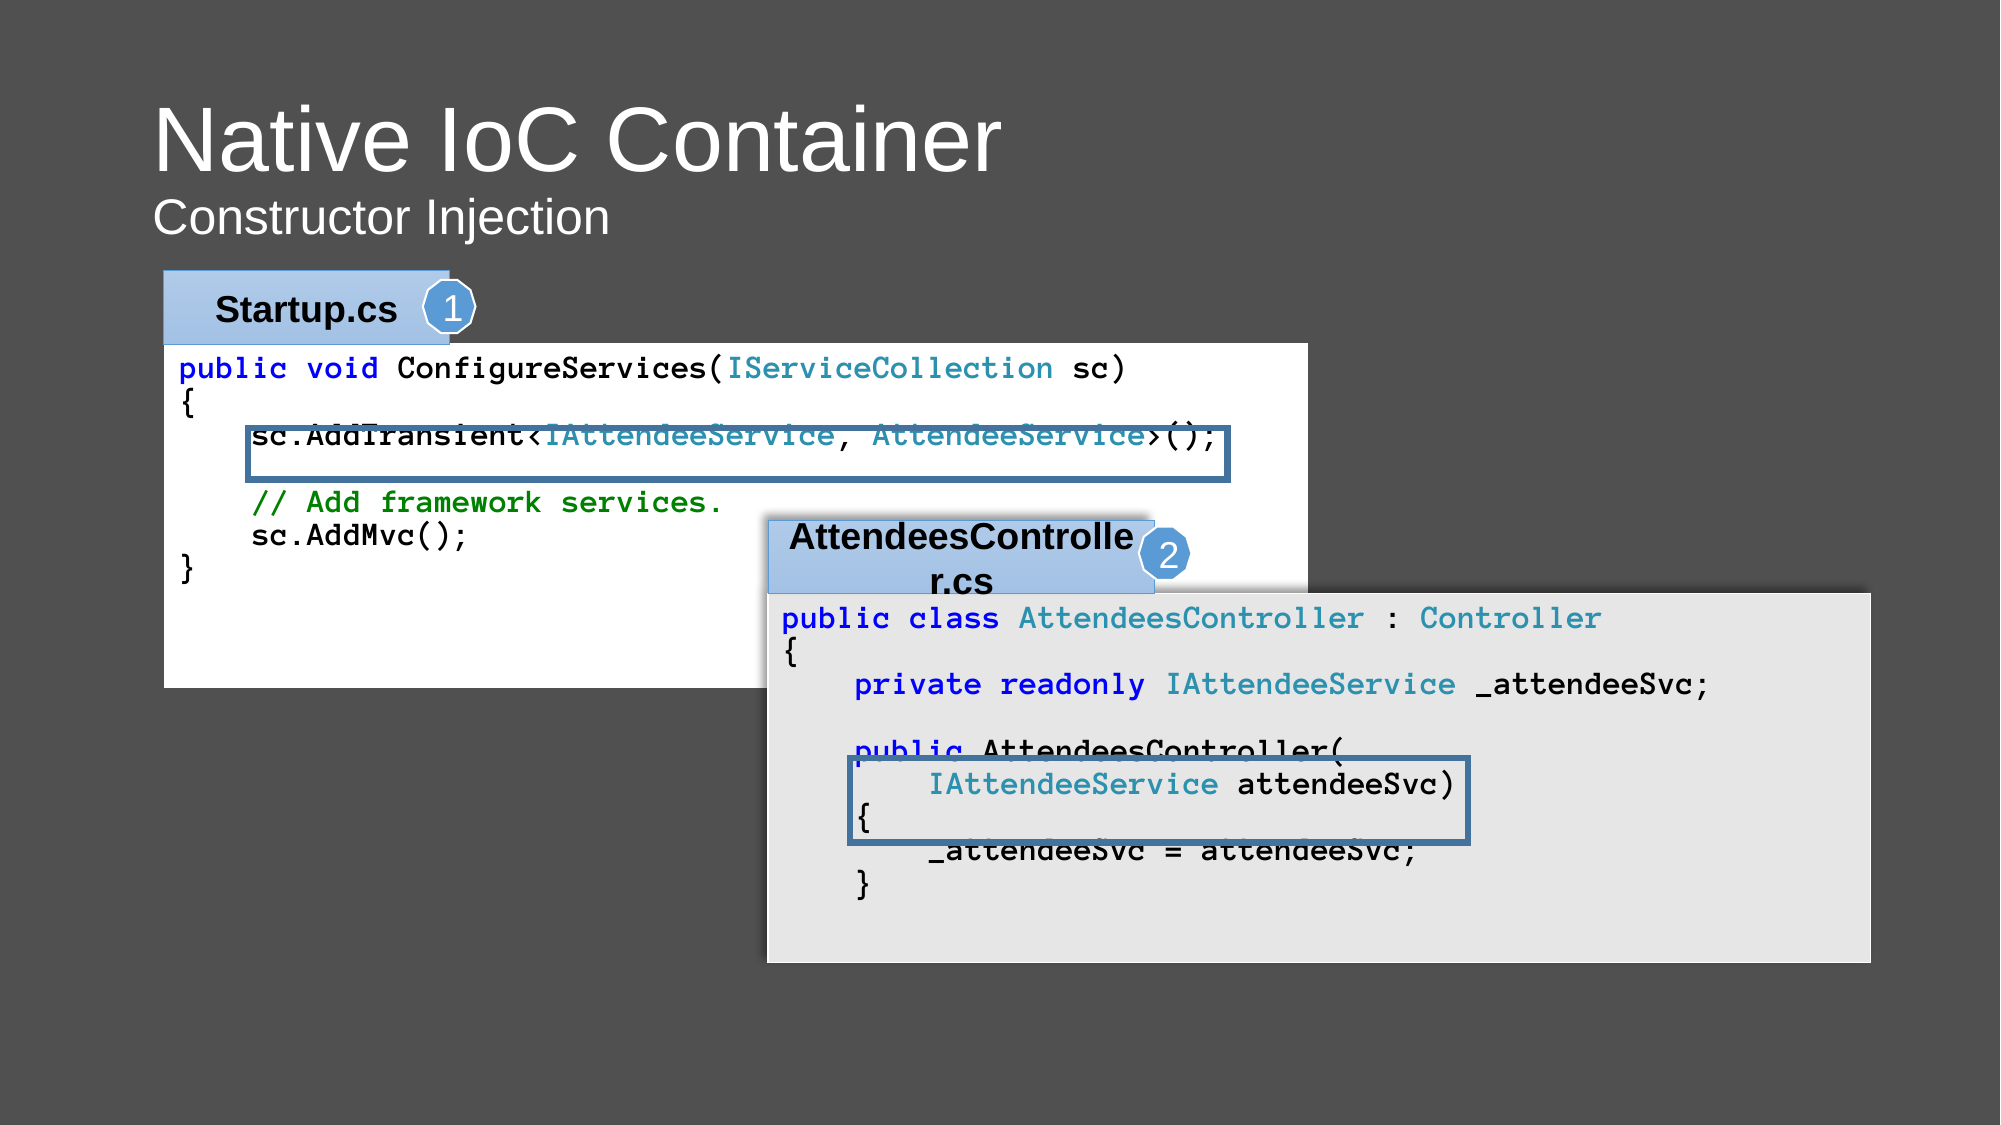

# Native IoC Container Constructor Injection
Startup.cs
1

| public void ConfigureServices(IServiceCollection sc) { sc.AddTransient<IAttendeeService, AttendeeService>(); // Add framework services. sc.AddMvc(); } |
| --- |

AttendeesController.cs
2
| public class AttendeesController : Controller { private readonly IAttendeeService \_attendeeSvc; public AttendeesController( IAttendeeService attendeeSvc) { \_attendeeSvc = attendeeSvc; } |
| --- |